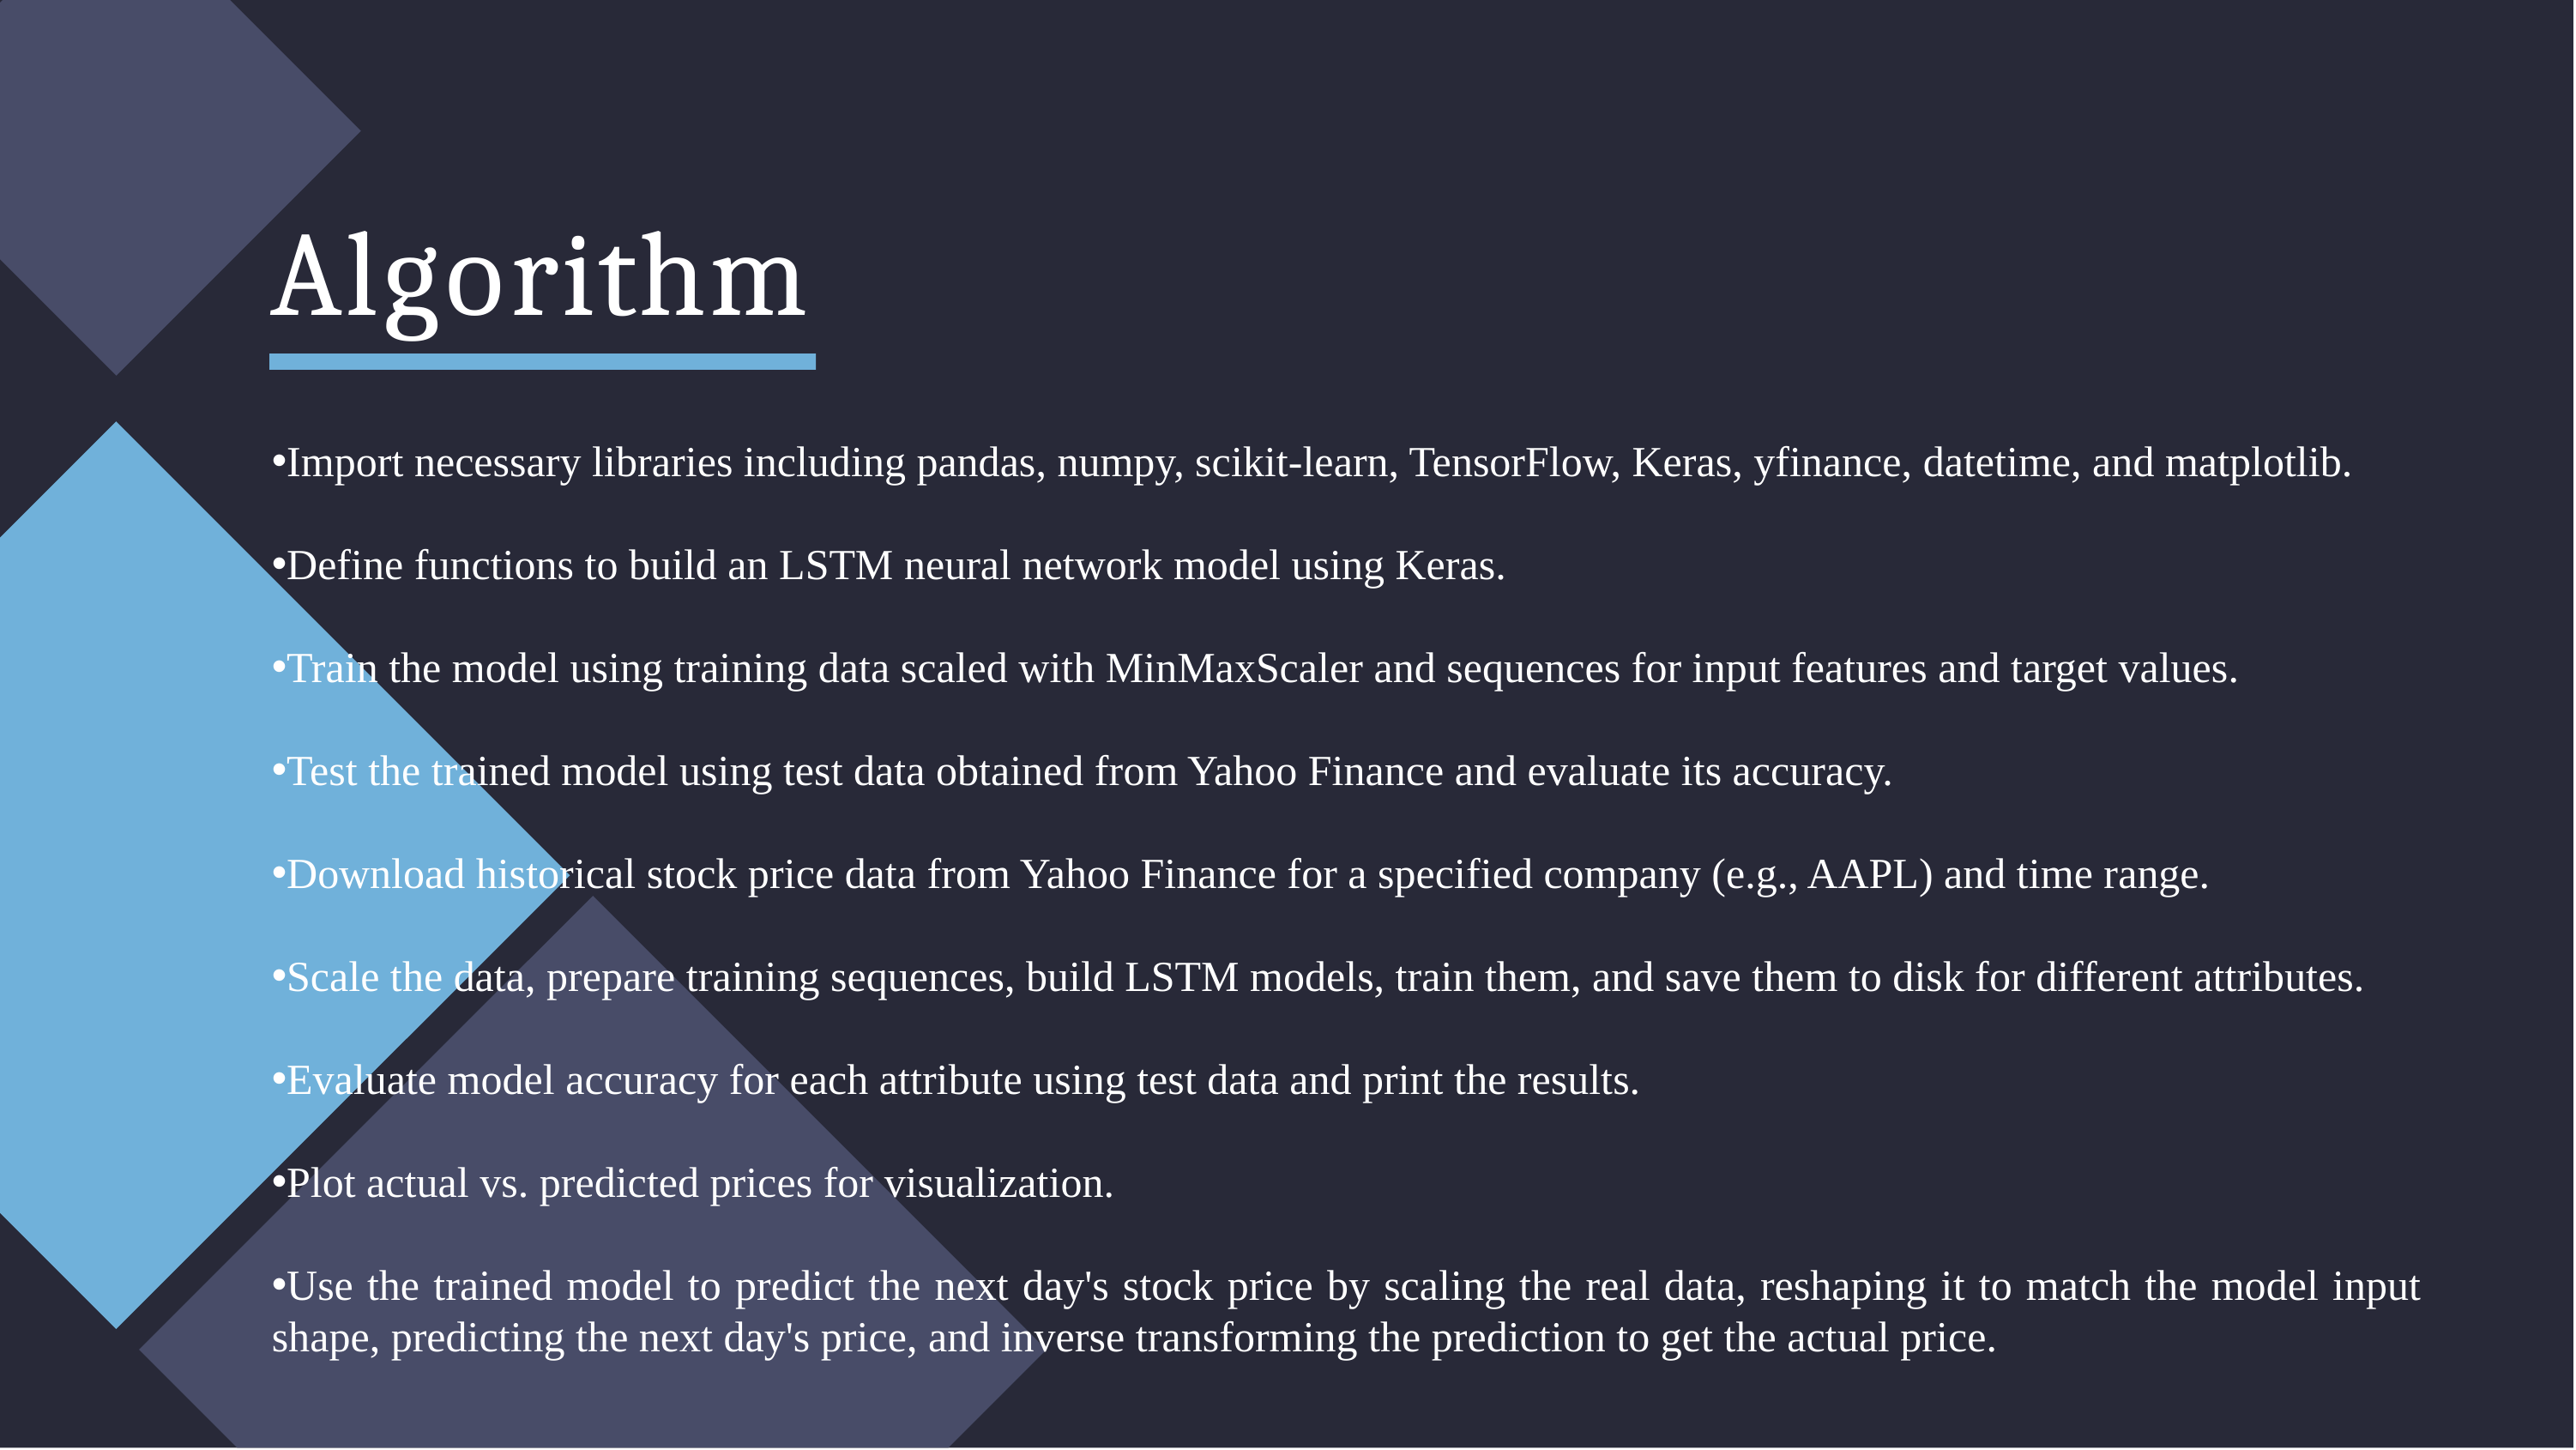

# Algorithm

Import necessary libraries including pandas, numpy, scikit-learn, TensorFlow, Keras, yfinance, datetime, and matplotlib.

Define functions to build an LSTM neural network model using Keras.

Train the model using training data scaled with MinMaxScaler and sequences for input features and target values.

Test the trained model using test data obtained from Yahoo Finance and evaluate its accuracy.

Download historical stock price data from Yahoo Finance for a specified company (e.g., AAPL) and time range.

Scale the data, prepare training sequences, build LSTM models, train them, and save them to disk for different attributes.

Evaluate model accuracy for each attribute using test data and print the results.

Plot actual vs. predicted prices for visualization.

Use the trained model to predict the next day's stock price by scaling the real data, reshaping it to match the model input shape, predicting the next day's price, and inverse transforming the prediction to get the actual price.